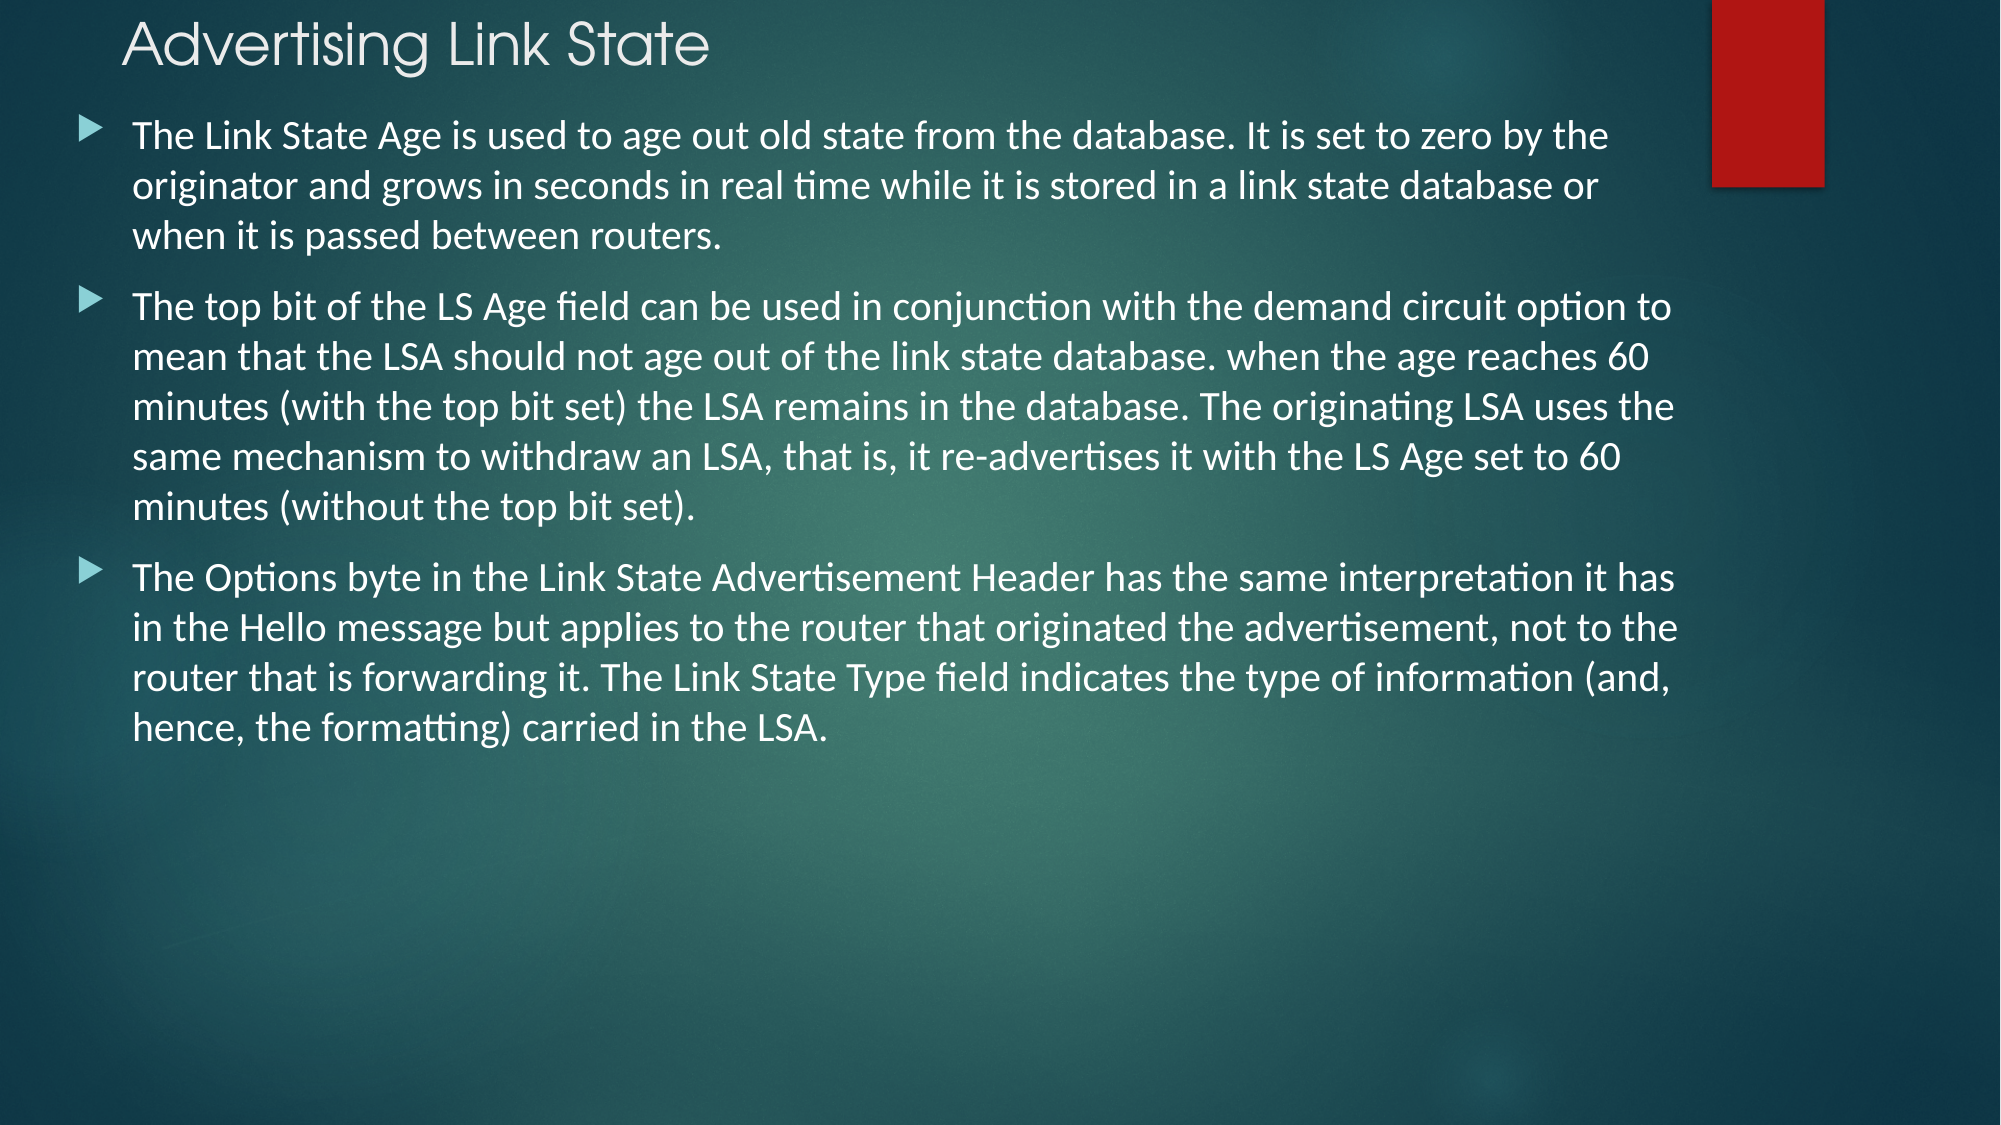

# Advertising Link State
The Link State Age is used to age out old state from the database. It is set to zero by the originator and grows in seconds in real time while it is stored in a link state database or when it is passed between routers.
The top bit of the LS Age field can be used in conjunction with the demand circuit option to mean that the LSA should not age out of the link state database. when the age reaches 60 minutes (with the top bit set) the LSA remains in the database. The originating LSA uses the same mechanism to withdraw an LSA, that is, it re-advertises it with the LS Age set to 60 minutes (without the top bit set).
The Options byte in the Link State Advertisement Header has the same interpretation it has in the Hello message but applies to the router that originated the advertisement, not to the router that is forwarding it. The Link State Type field indicates the type of information (and, hence, the formatting) carried in the LSA.